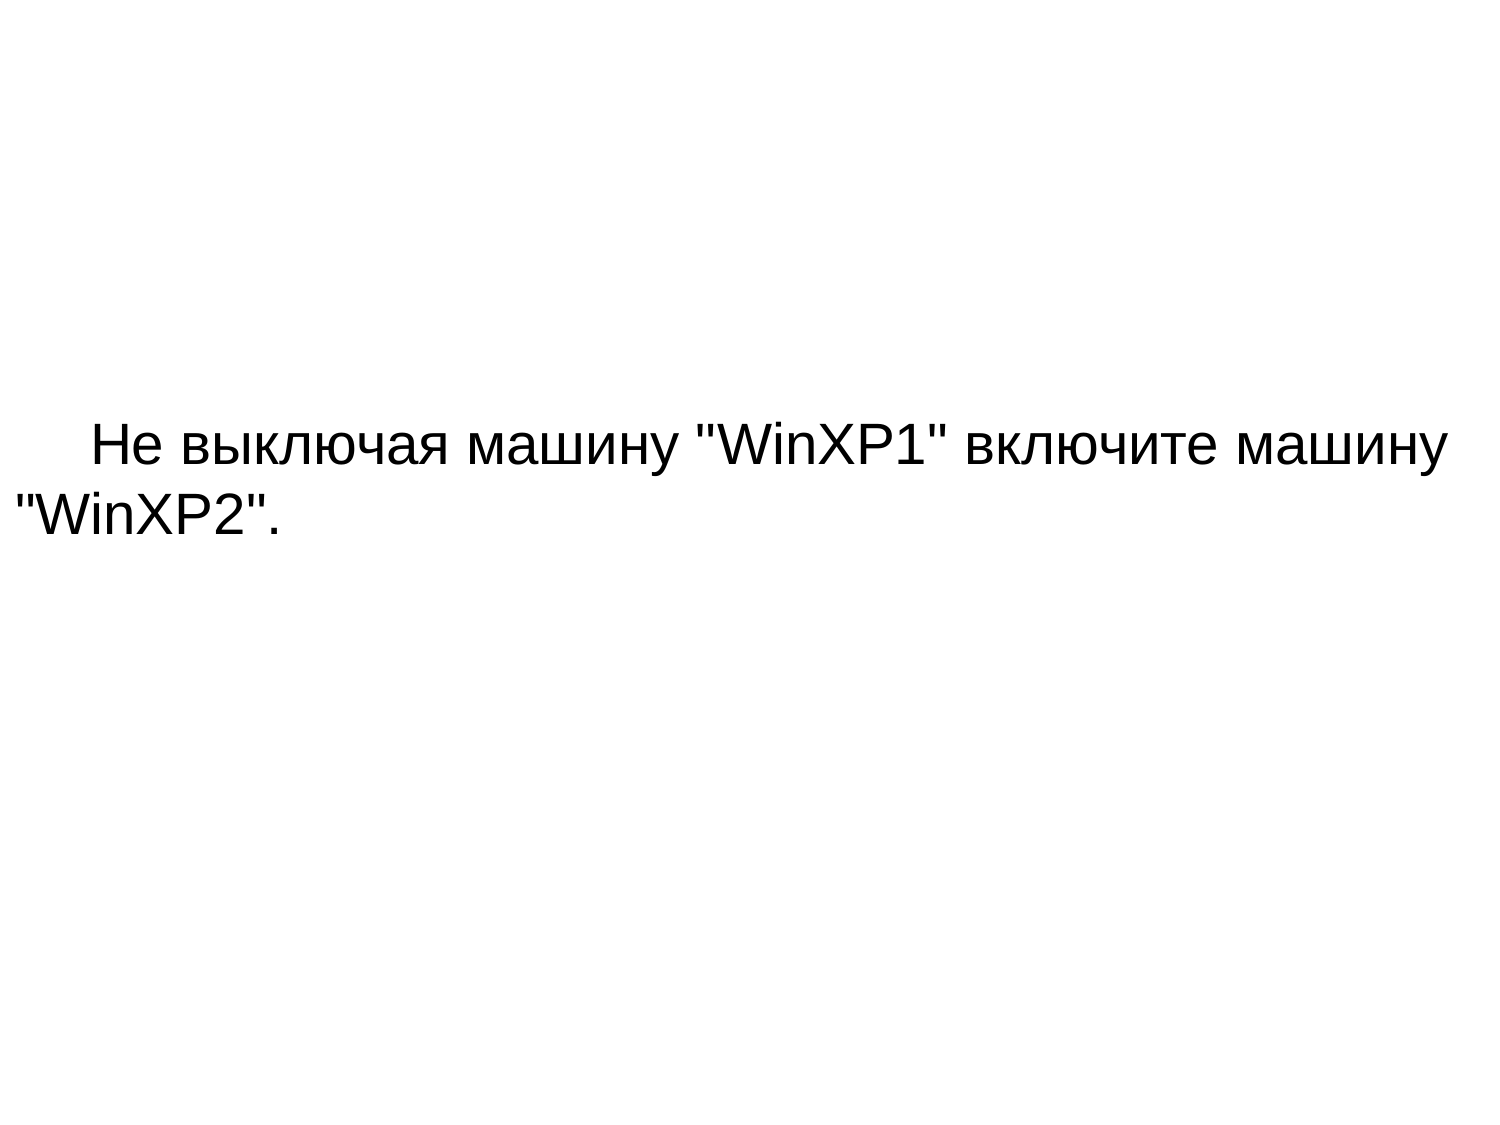

# Не выключая машину "WinXP1" включите машину "WinXP2".